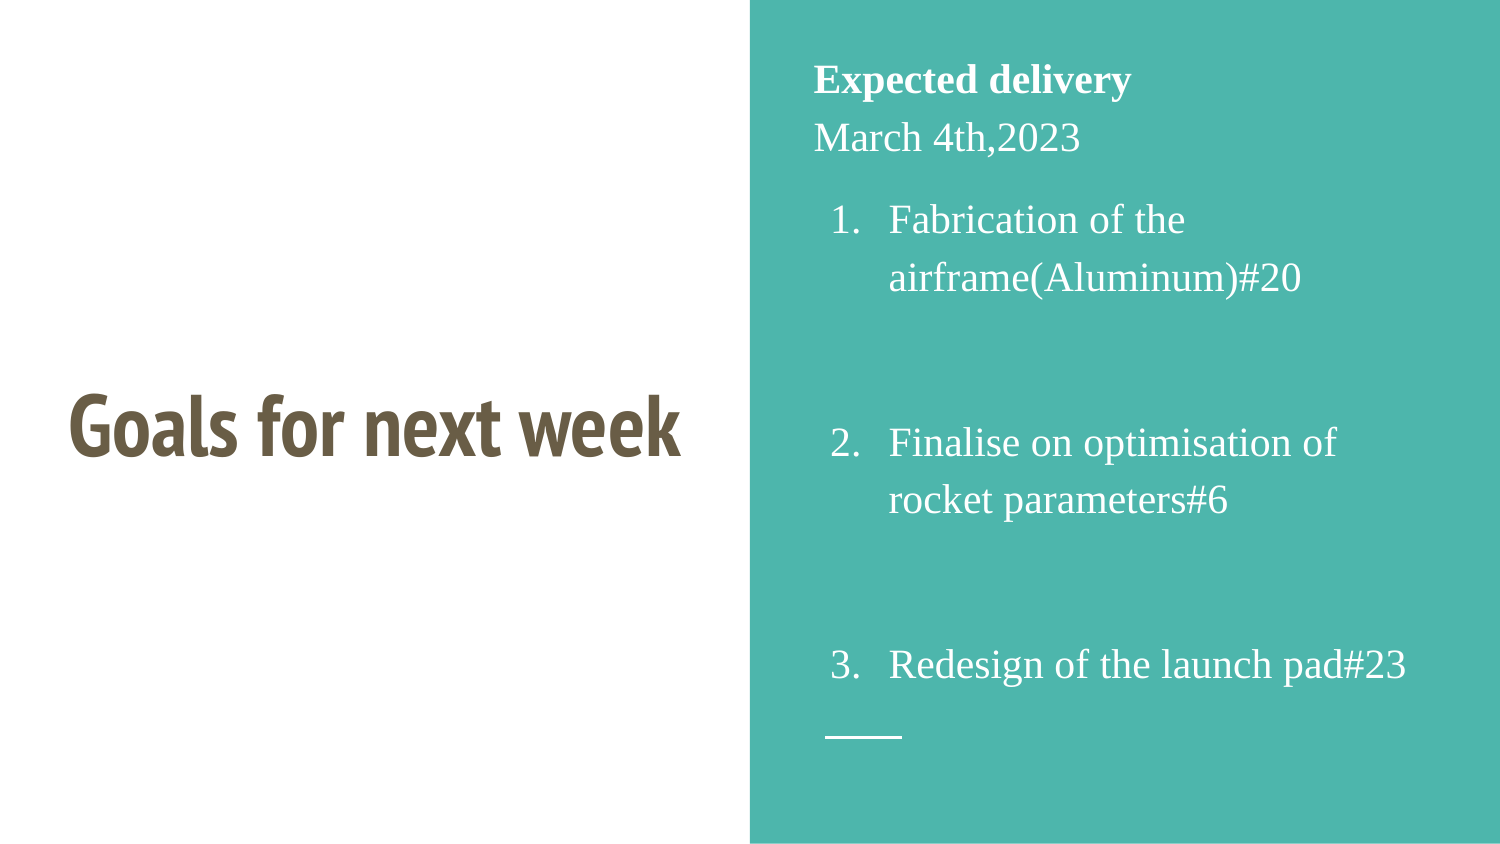

Expected delivery
March 4th,2023
Fabrication of the airframe(Aluminum)#20

Finalise on optimisation of rocket parameters#6

Redesign of the launch pad#23

# Goals for next week